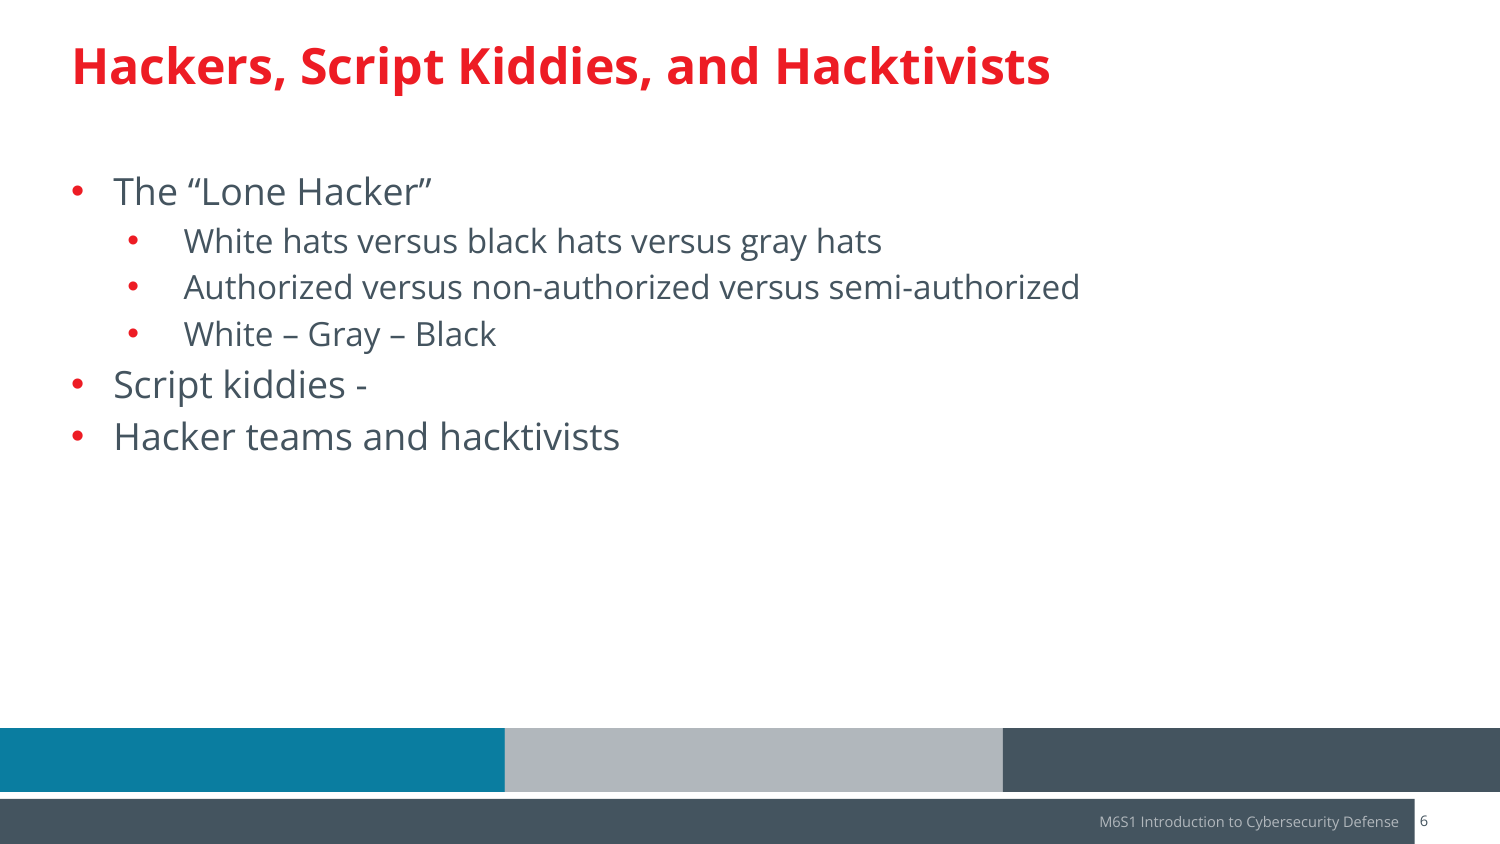

# Hackers, Script Kiddies, and Hacktivists
The “Lone Hacker”
White hats versus black hats versus gray hats
Authorized versus non-authorized versus semi-authorized
White – Gray – Black
Script kiddies -
Hacker teams and hacktivists
M6S1 Introduction to Cybersecurity Defense
CompTIA Security+ Lesson 2 | Copyright © 2020 CompTIA Properties, LLC. All Rights Reserved.  |  CompTIA.org
6